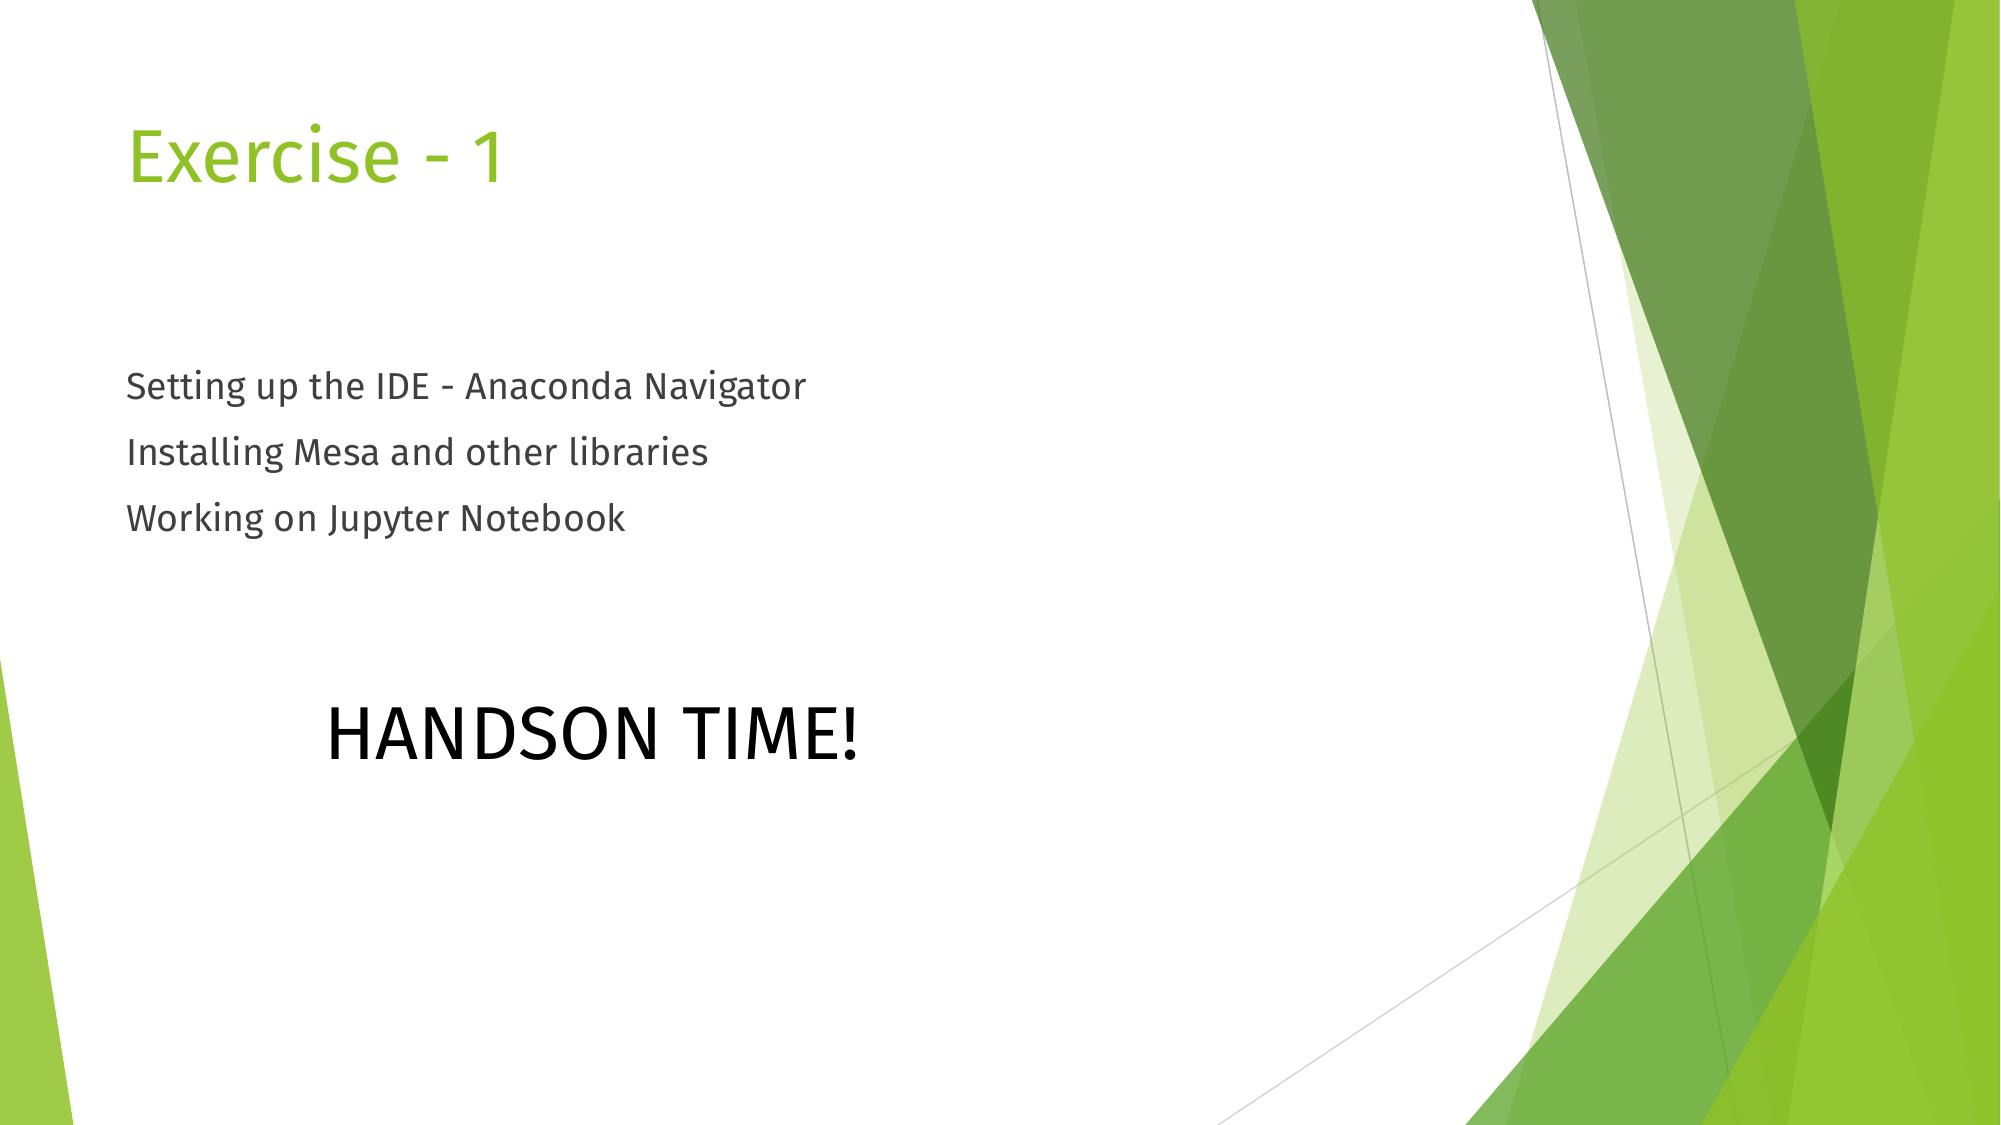

# Exercise - 1

Setting up the IDE - Anaconda Navigator
Installing Mesa and other libraries
Working on Jupyter Notebook
HANDSON TIME!